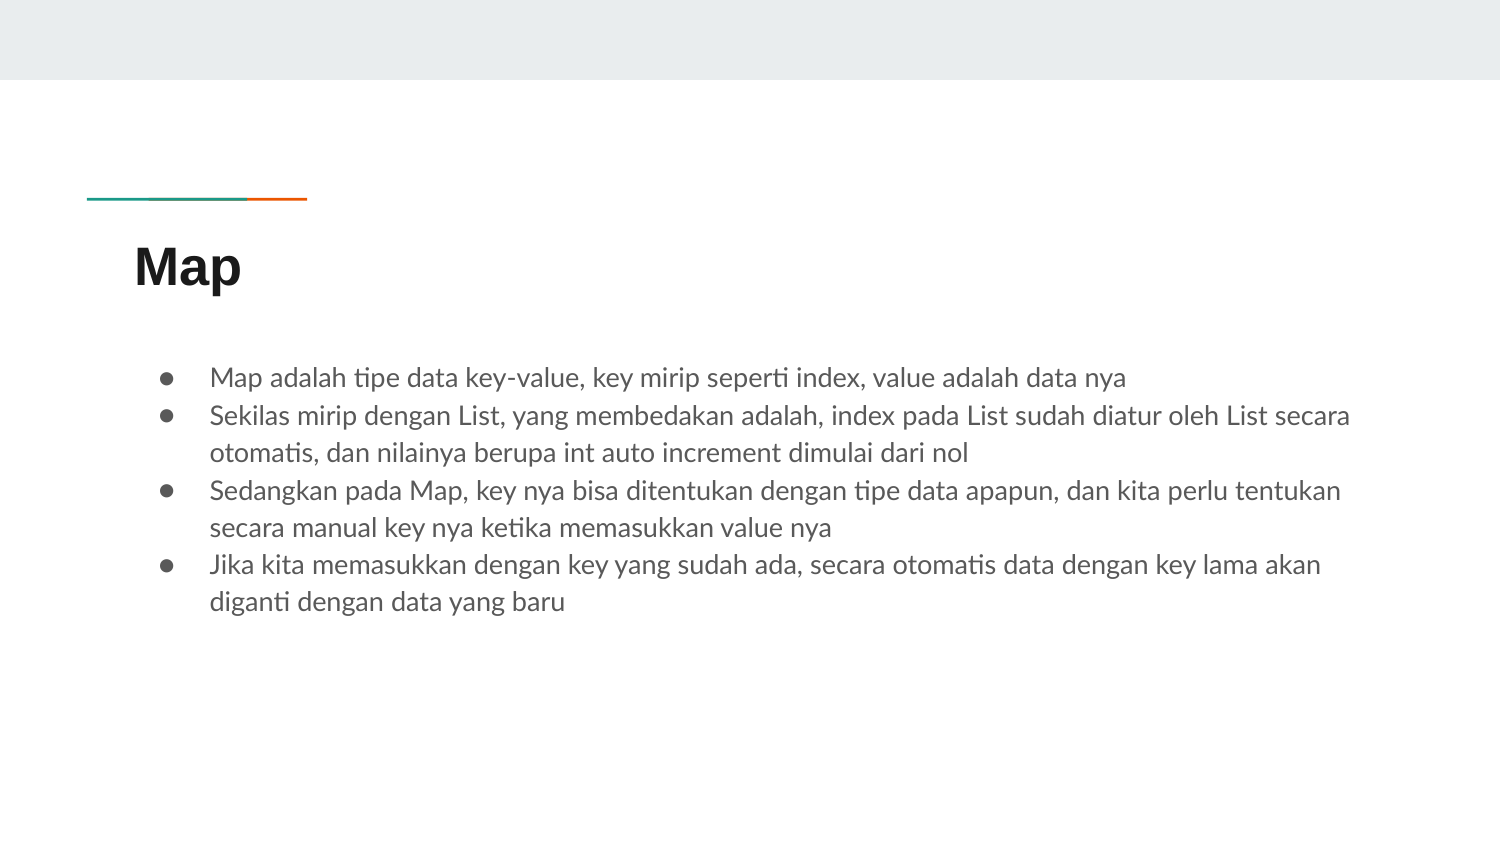

# Map
Map adalah tipe data key-value, key mirip seperti index, value adalah data nya
Sekilas mirip dengan List, yang membedakan adalah, index pada List sudah diatur oleh List secara otomatis, dan nilainya berupa int auto increment dimulai dari nol
Sedangkan pada Map, key nya bisa ditentukan dengan tipe data apapun, dan kita perlu tentukan secara manual key nya ketika memasukkan value nya
Jika kita memasukkan dengan key yang sudah ada, secara otomatis data dengan key lama akan diganti dengan data yang baru